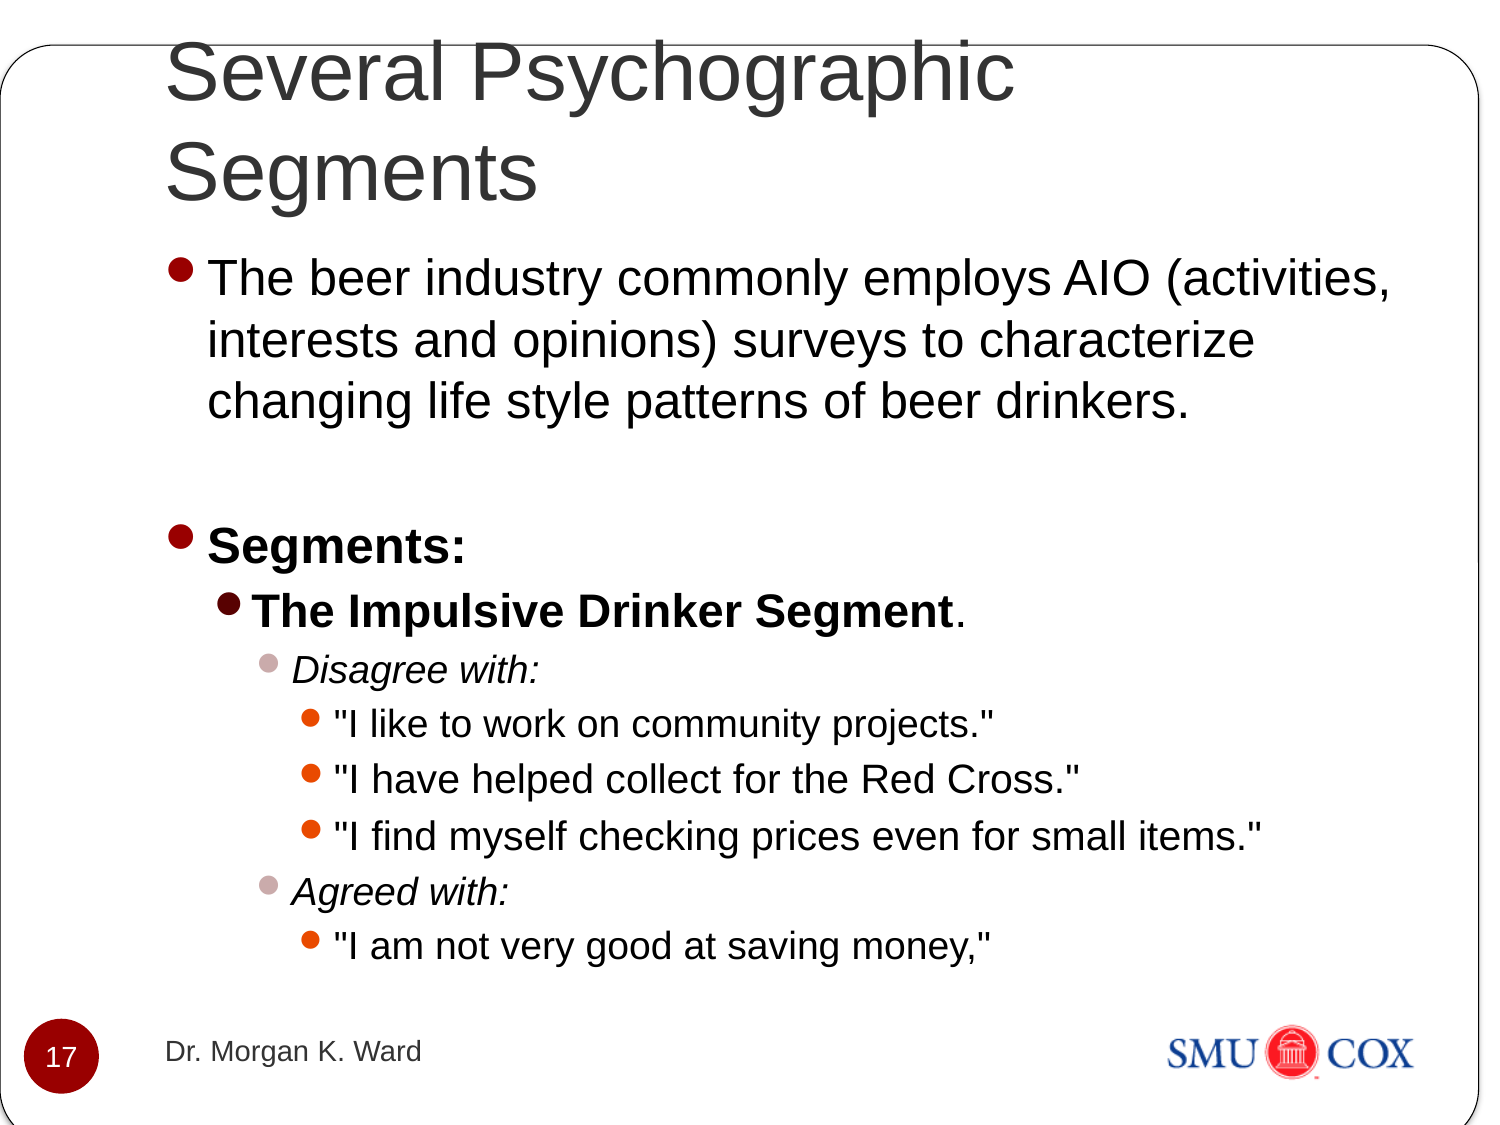

# Several Psychographic Segments
The beer industry commonly employs AIO (activities, interests and opinions) surveys to characterize changing life style patterns of beer drinkers.

Segments:
The Impulsive Drinker Segment.
Disagree with:
"I like to work on community projects."
"I have helped collect for the Red Cross."
"I find myself checking prices even for small items."
Agreed with:
"I am not very good at saving money,"
Dr. Morgan K. Ward
17